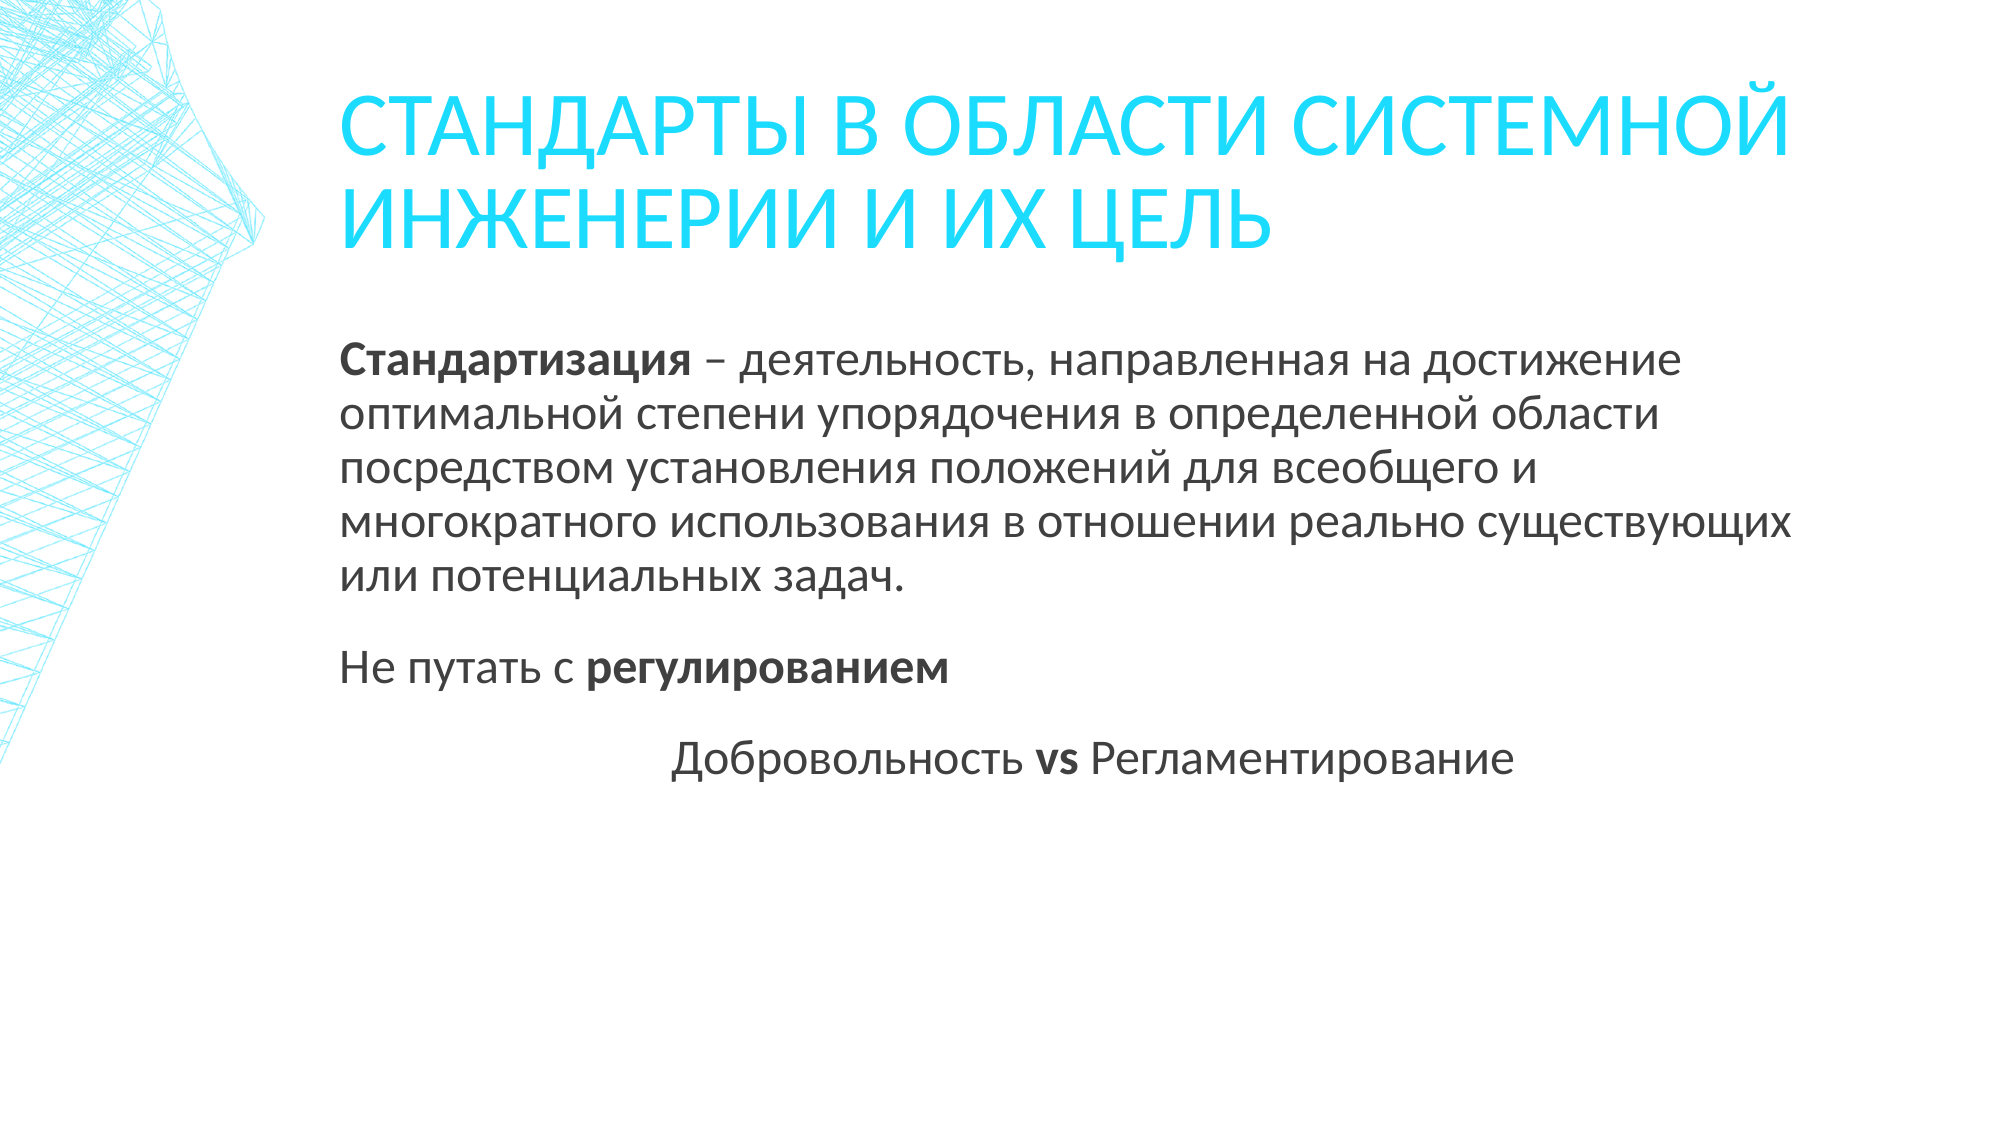

# Стандарты в области системной инженерии и ИХ ЦЕЛЬ
Стандартизация – деятельность, направленная на достижение оптимальной степени упорядочения в определенной области посредством установления положений для всеобщего и многократного использования в отношении реально существующих или потенциальных задач.
Не путать с регулированием
Добровольность vs Регламентирование